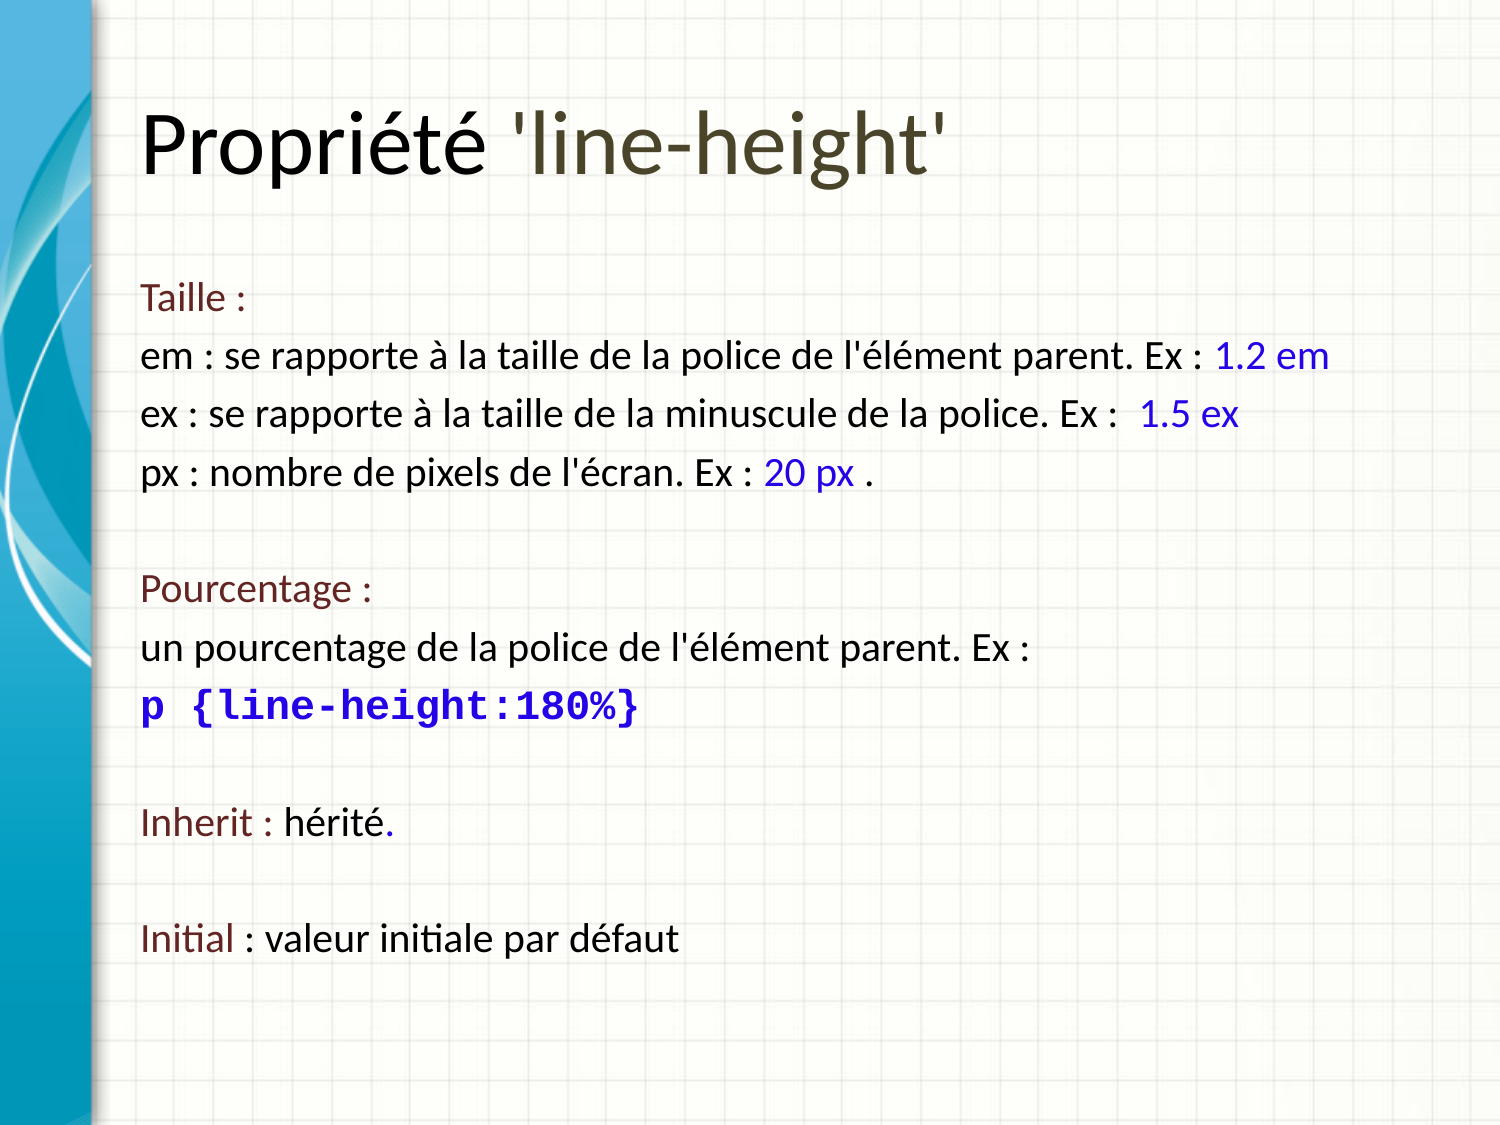

# Propriété 'line-height'
Taille :
em : se rapporte à la taille de la police de l'élément parent. Ex : 1.2 em
ex : se rapporte à la taille de la minuscule de la police. Ex :  1.5 ex
px : nombre de pixels de l'écran. Ex : 20 px .

Pourcentage :
un pourcentage de la police de l'élément parent. Ex :
p {line-height:180%}

Inherit : hérité.

Initial : valeur initiale par défaut